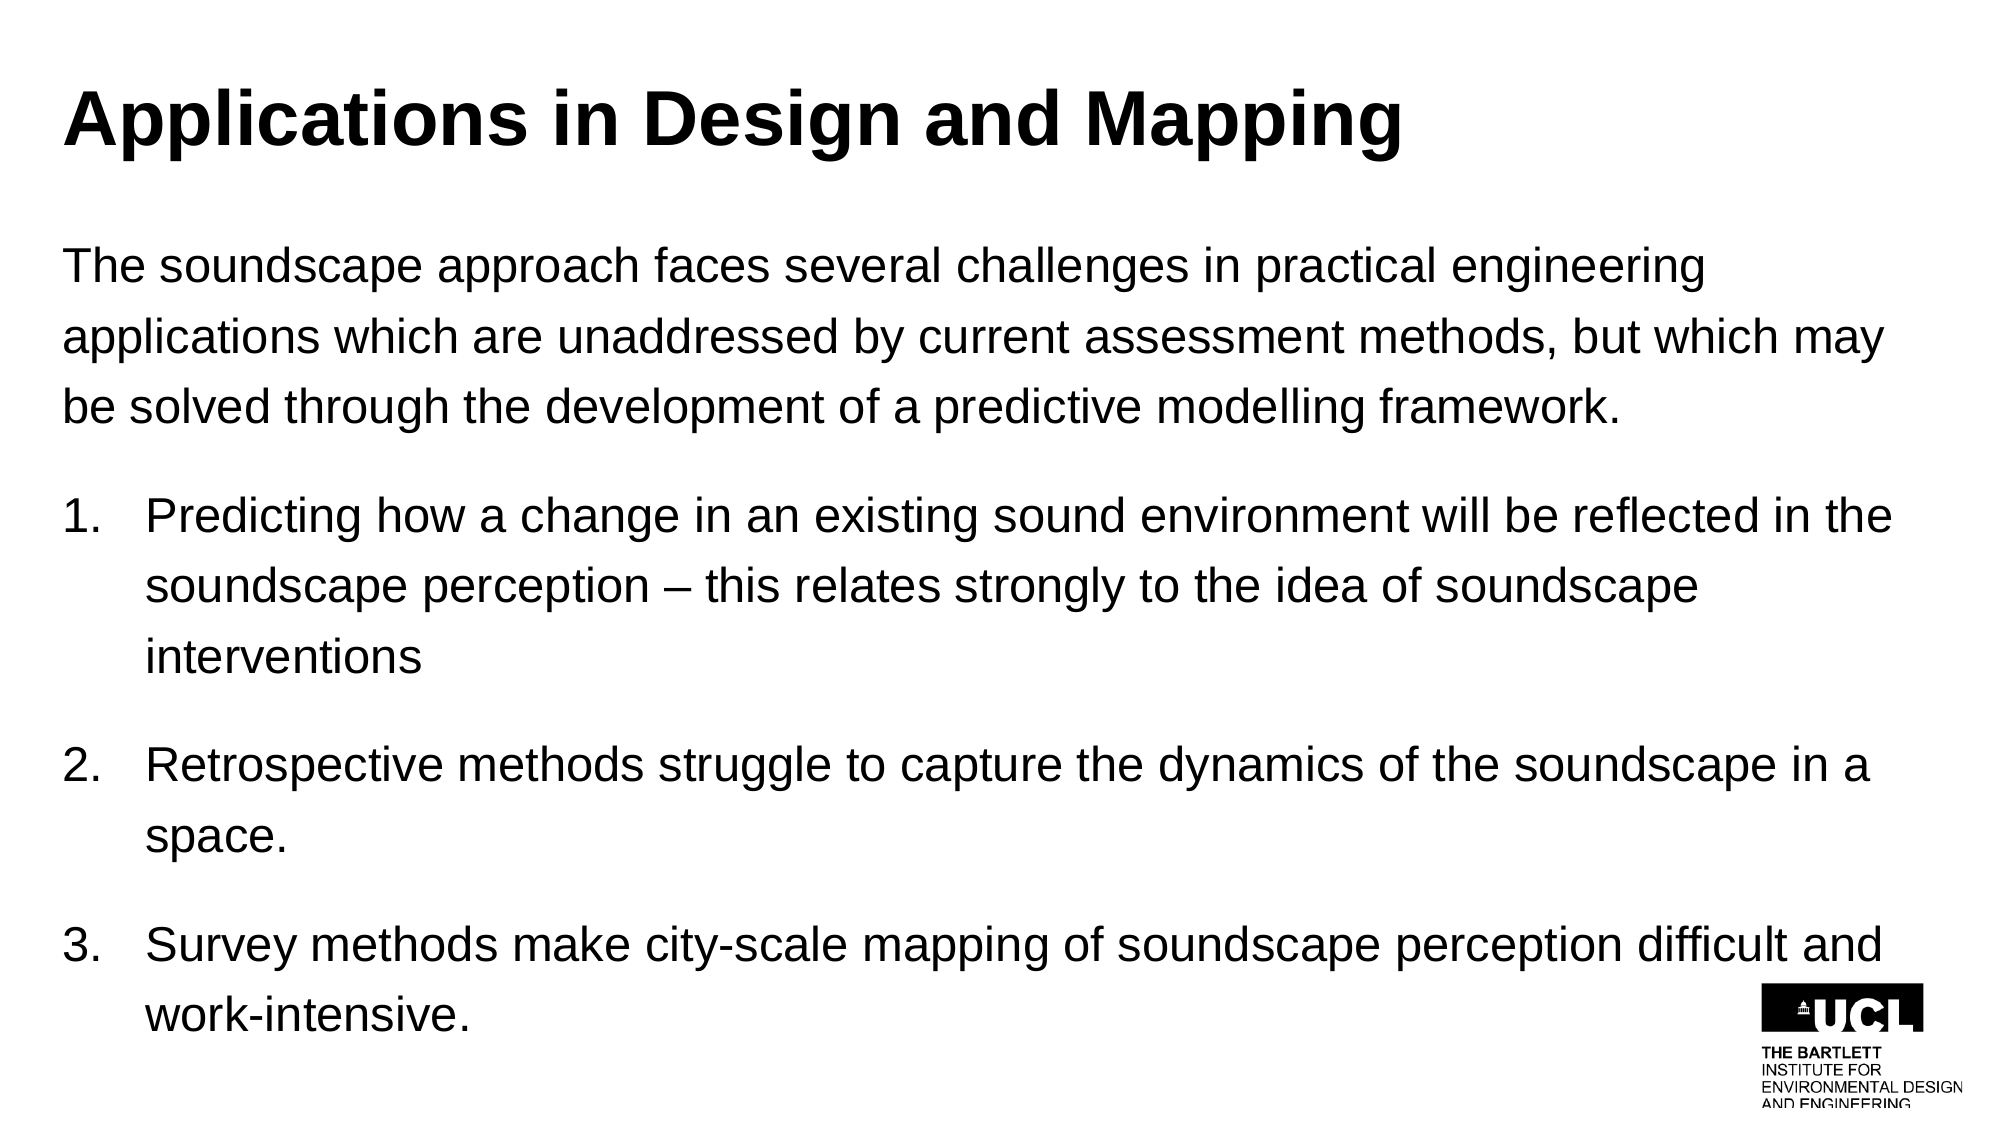

# Applications in Design and Mapping
The soundscape approach faces several challenges in practical engineering applications which are unaddressed by current assessment methods, but which may be solved through the development of a predictive modelling framework.
Predicting how a change in an existing sound environment will be reflected in the soundscape perception – this relates strongly to the idea of soundscape interventions
Retrospective methods struggle to capture the dynamics of the soundscape in a space.
Survey methods make city-scale mapping of soundscape perception difficult and work-intensive.